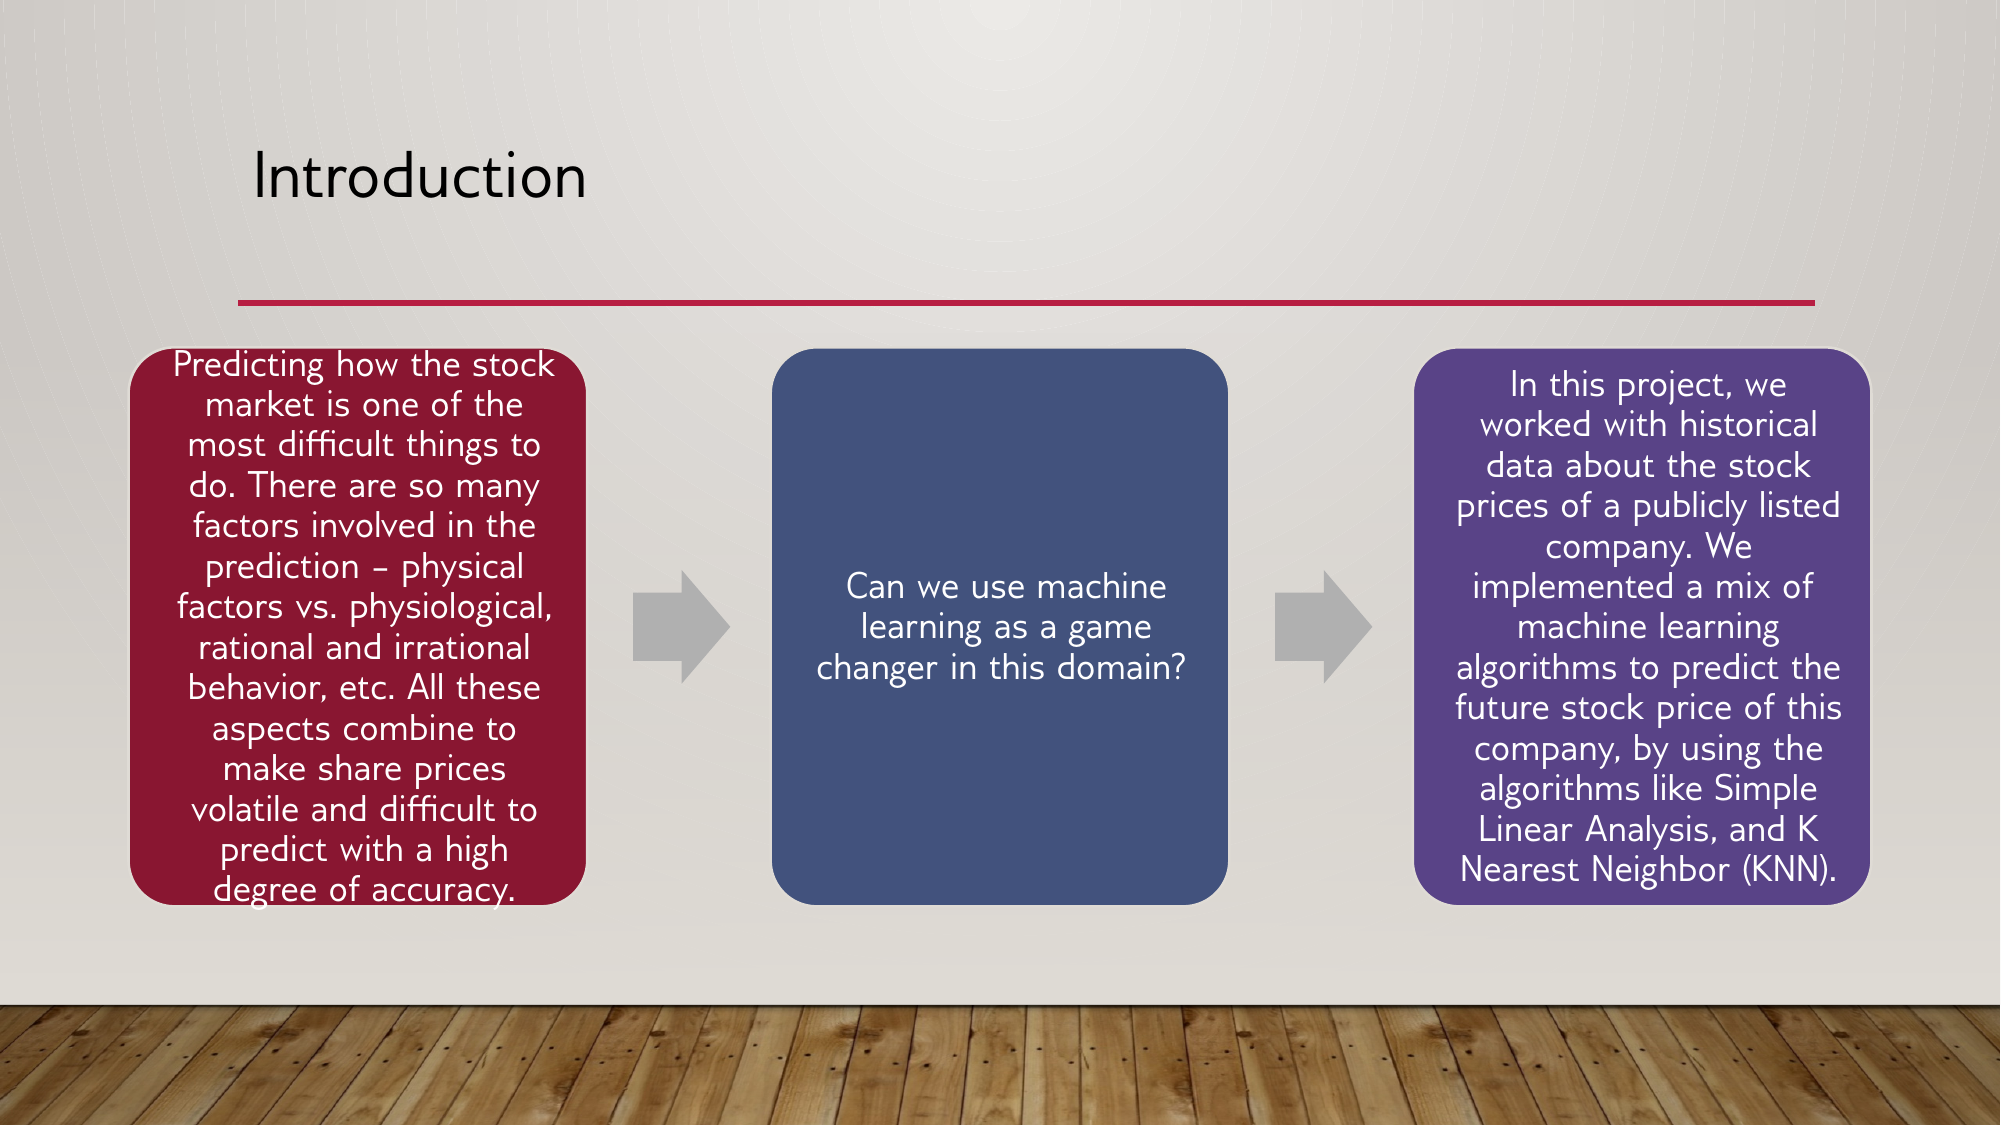

# Introduction
Predicting how the stock market is one of the most difficult things to do. There are so many factors involved in the prediction – physical factors vs. physiological, rational and irrational behavior, etc. All these aspects combine to make share prices volatile and difficult to predict with a high degree of accuracy.

Can we use machine learning as a game changer in this domain?

In this project, we worked with historical data about the stock prices of a publicly listed company. We implemented a mix of  machine learning algorithms to predict the future stock price of this company, by using the algorithms like Simple Linear Analysis, and K Nearest Neighbor (KNN).